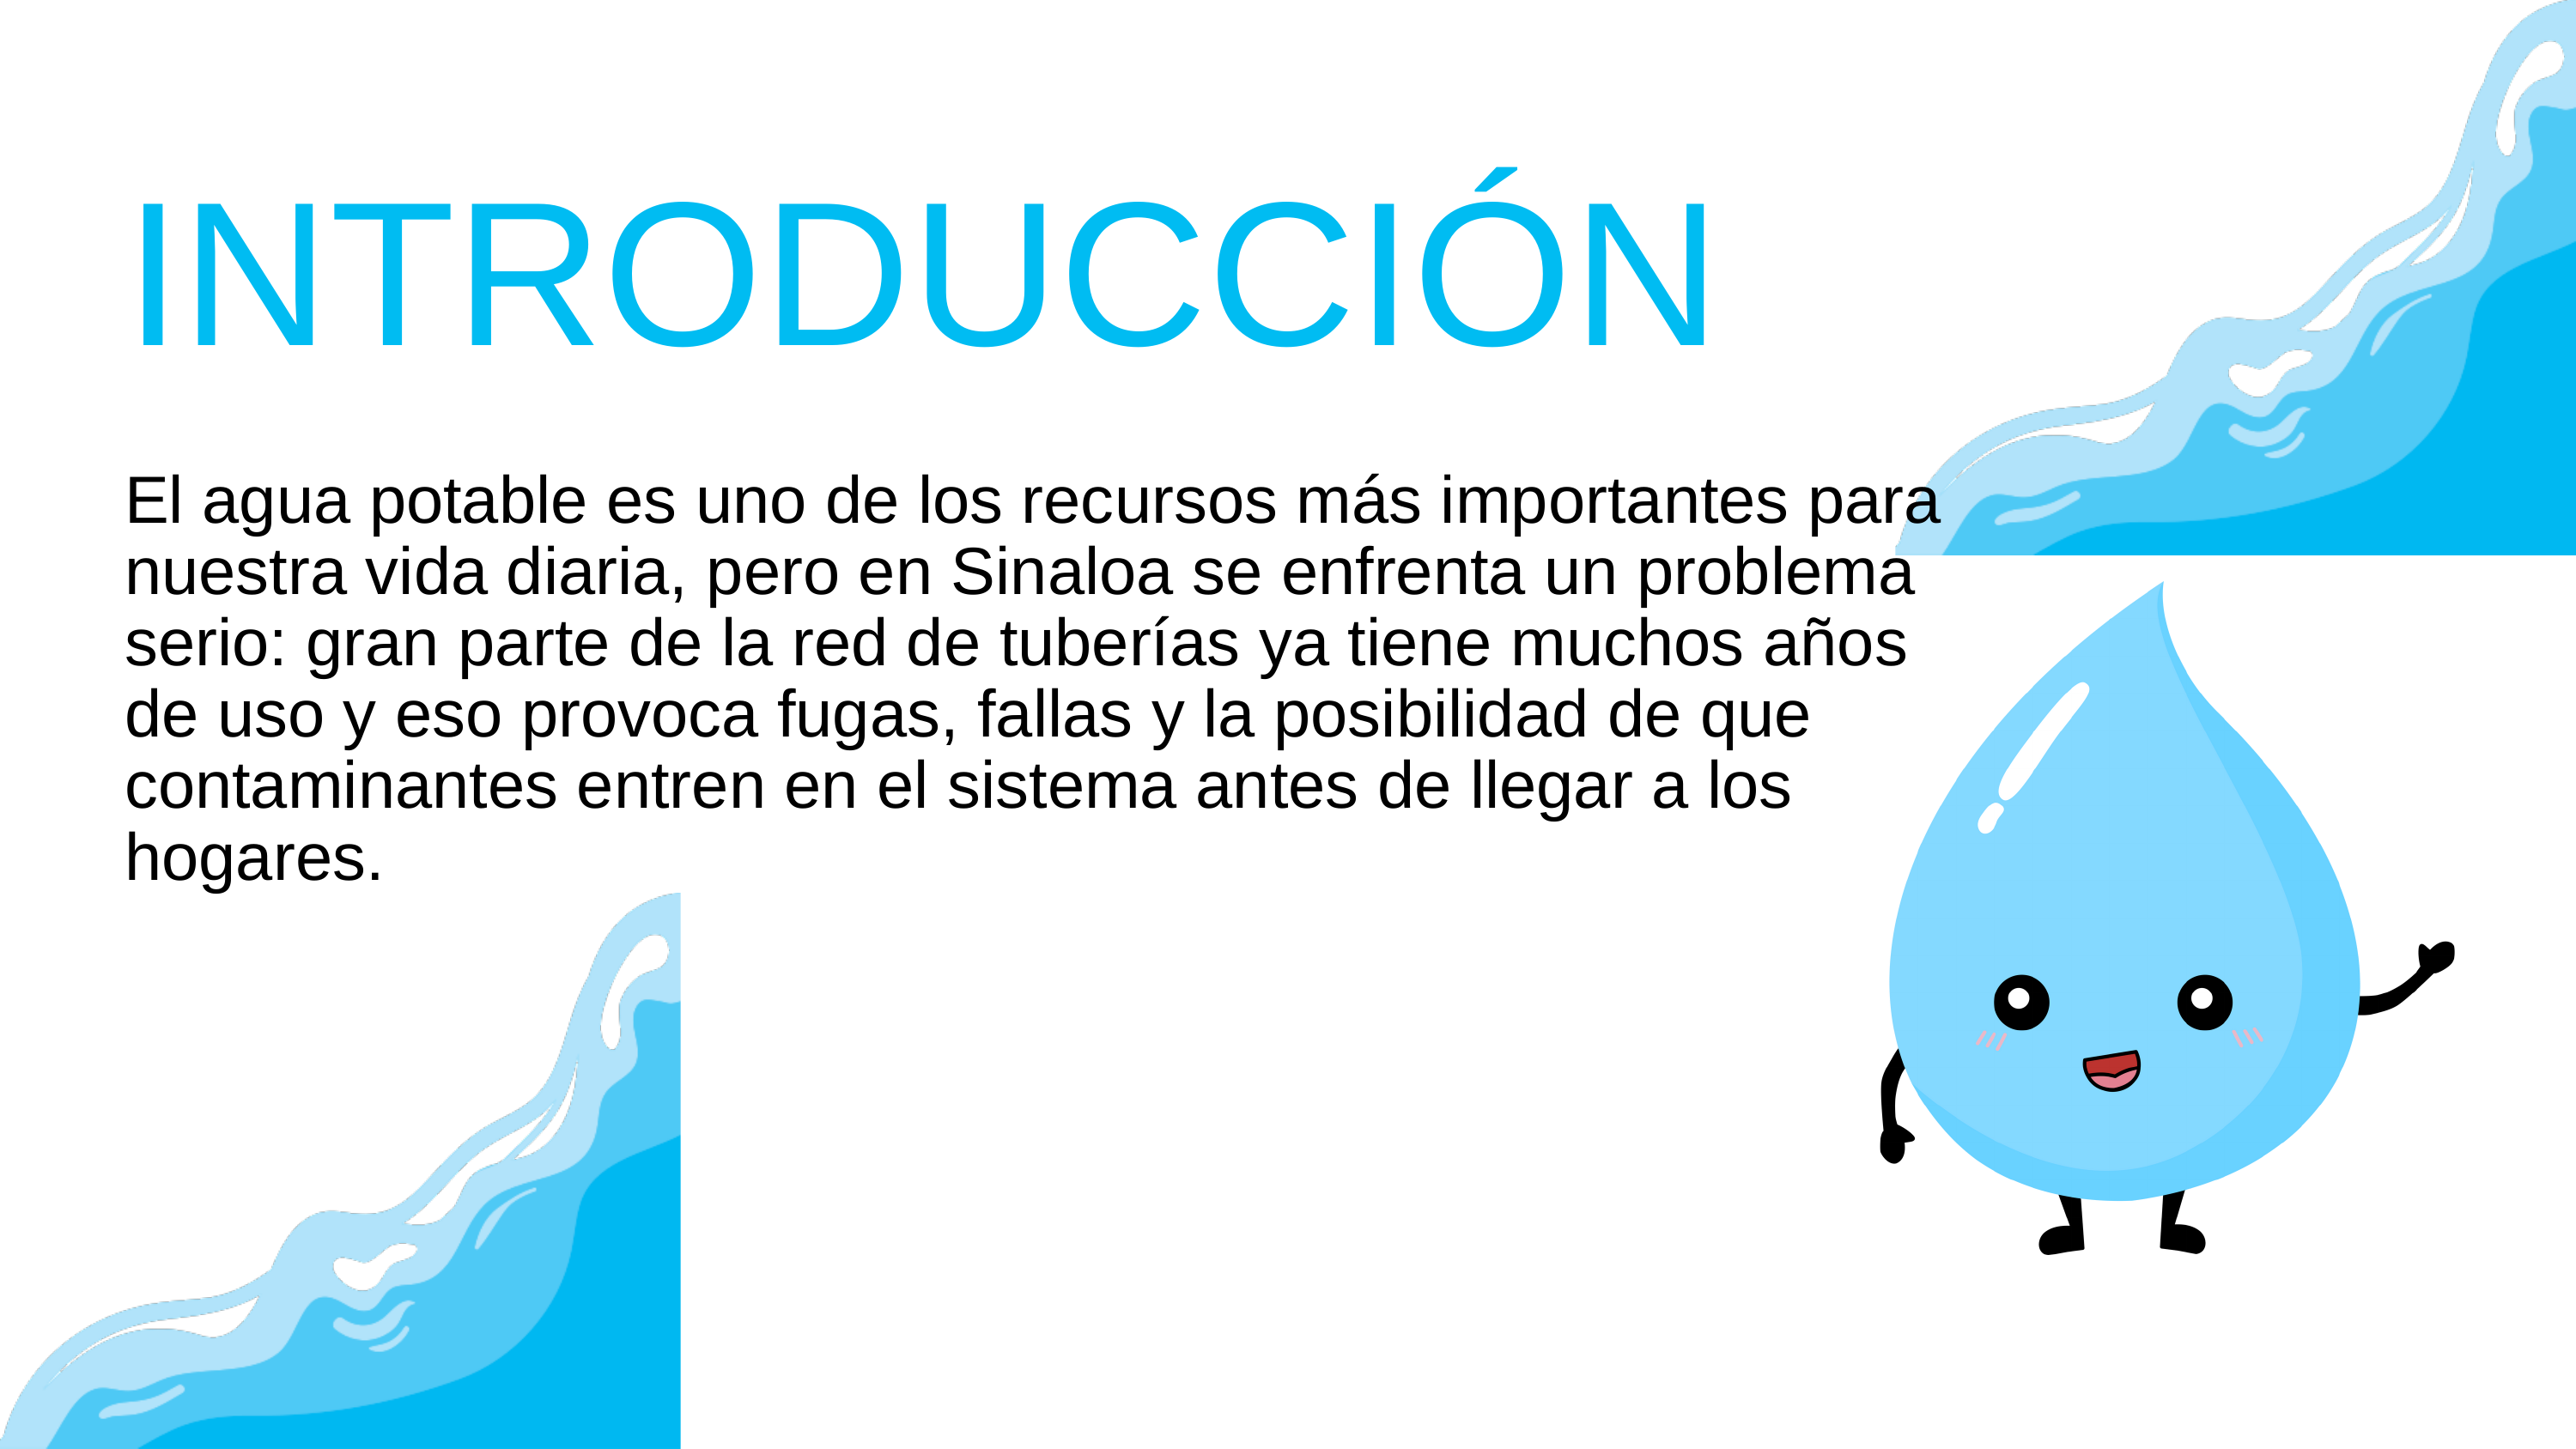

INTRODUCCIÓN
El agua potable es uno de los recursos más importantes para nuestra vida diaria, pero en Sinaloa se enfrenta un problema serio: gran parte de la red de tuberías ya tiene muchos años de uso y eso provoca fugas, fallas y la posibilidad de que contaminantes entren en el sistema antes de llegar a los hogares.